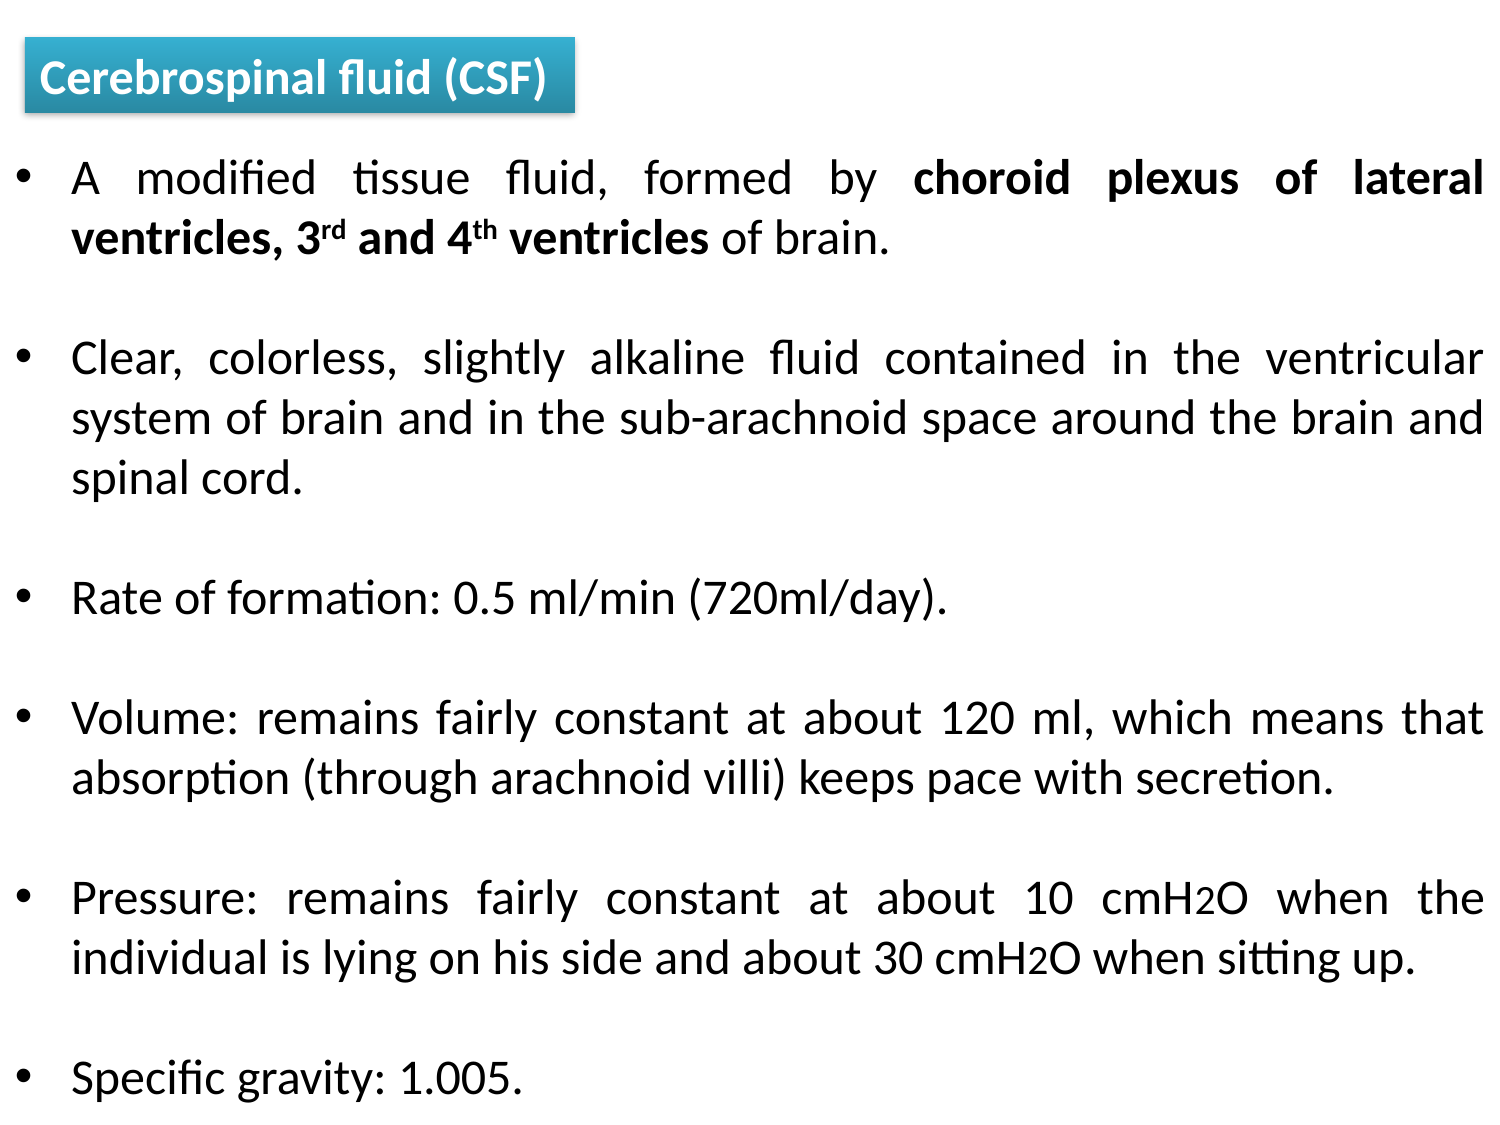

Cerebrospinal fluid (CSF)
A modified tissue fluid, formed by choroid plexus of lateral ventricles, 3rd and 4th ventricles of brain.

Clear, colorless, slightly alkaline fluid contained in the ventricular system of brain and in the sub-arachnoid space around the brain and spinal cord.

Rate of formation: 0.5 ml/min (720ml/day).

Volume: remains fairly constant at about 120 ml, which means that absorption (through arachnoid villi) keeps pace with secretion.

Pressure: remains fairly constant at about 10 cmH2O when the individual is lying on his side and about 30 cmH2O when sitting up.

Specific gravity: 1.005.